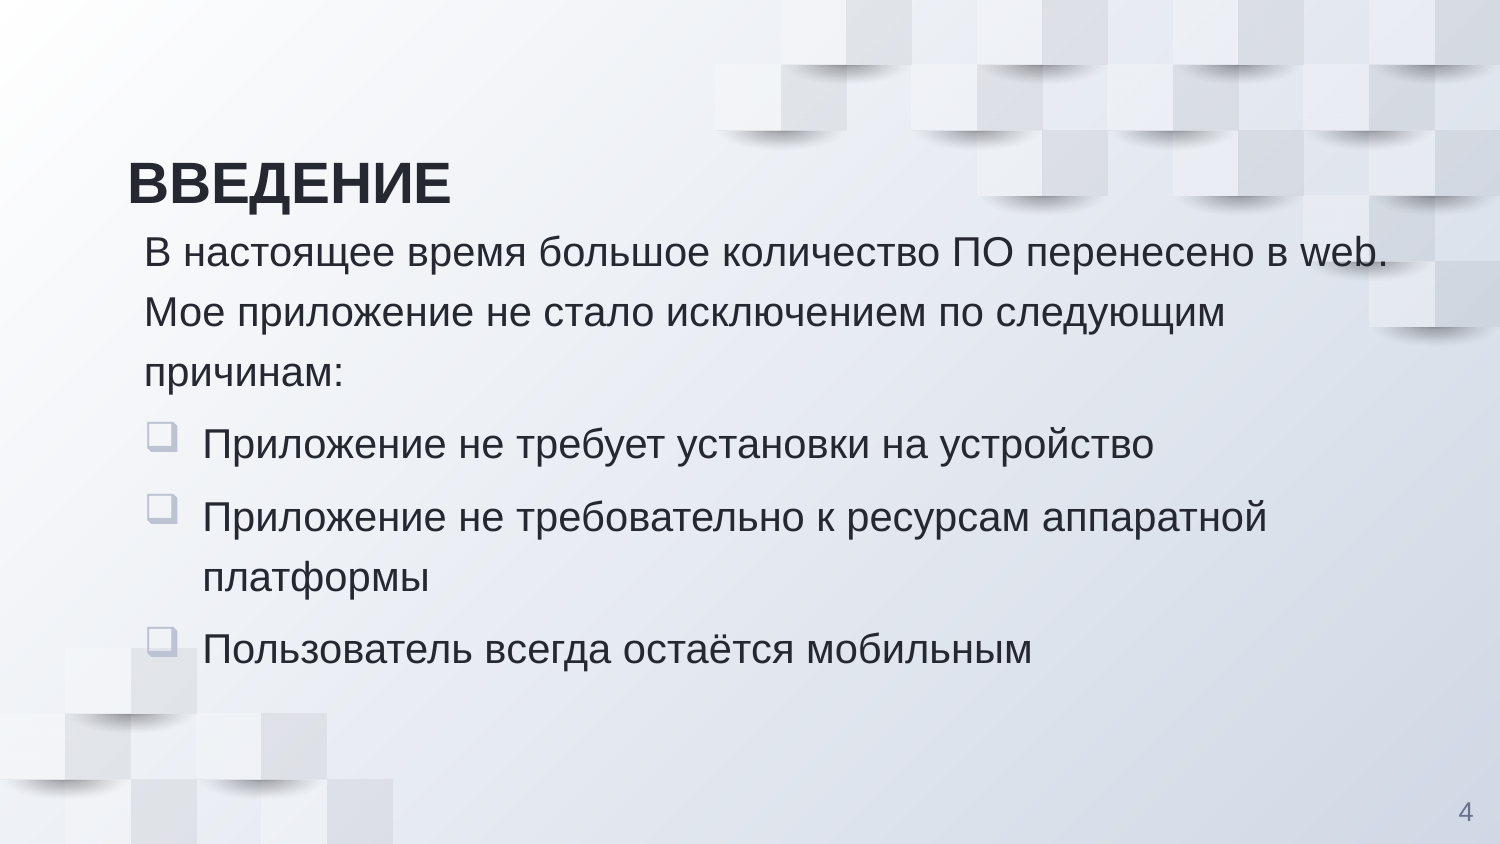

# ВВЕДЕНИЕ
В настоящее время большое количество ПО перенесено в web. Мое приложение не стало исключением по следующим причинам:
Приложение не требует установки на устройство
Приложение не требовательно к ресурсам аппаратной платформы
Пользователь всегда остаётся мобильным
4